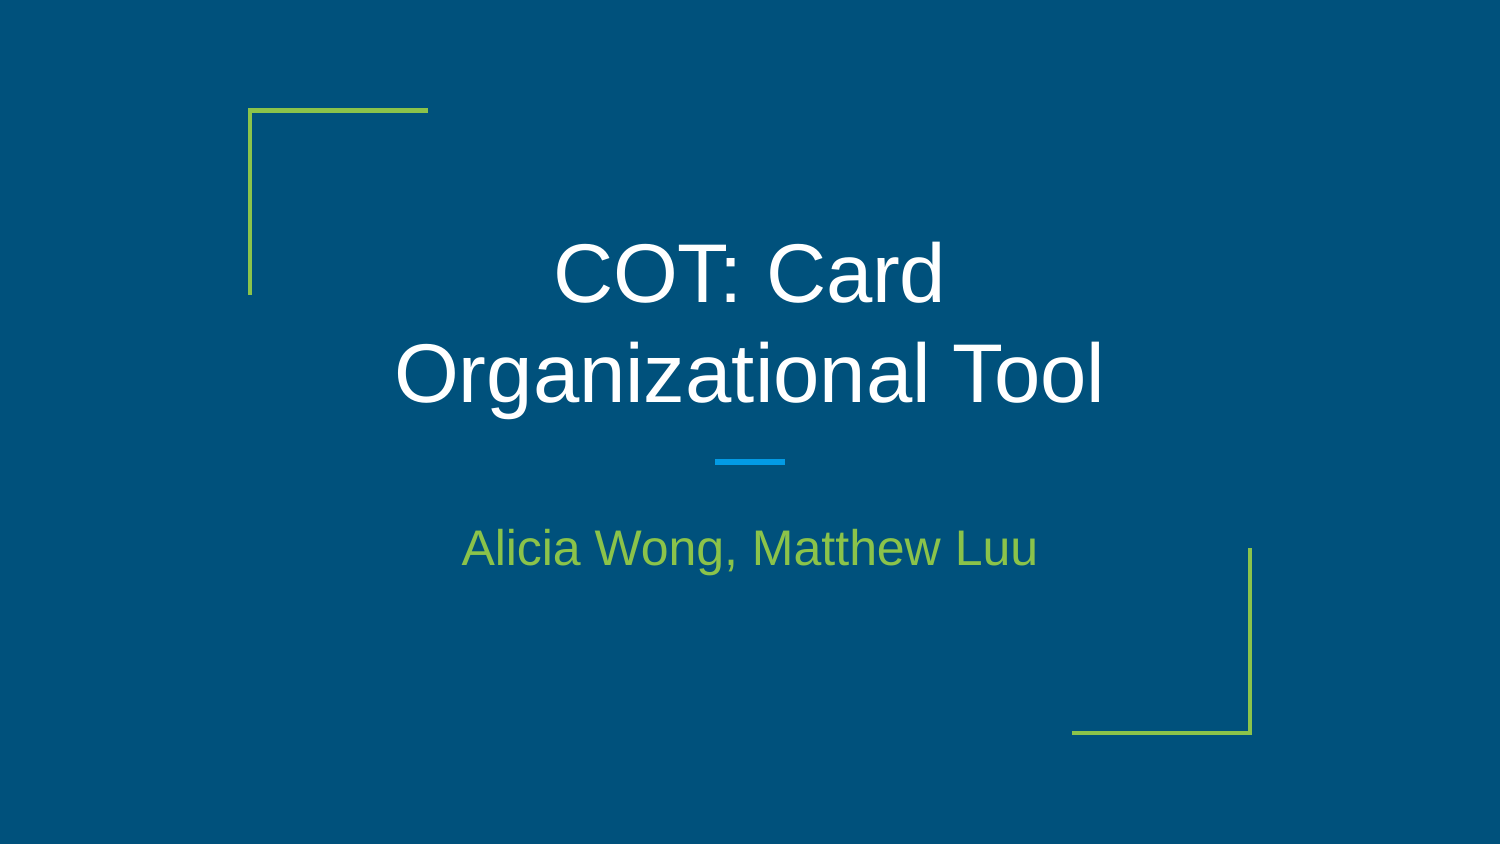

# COT: Card Organizational Tool
Alicia Wong, Matthew Luu